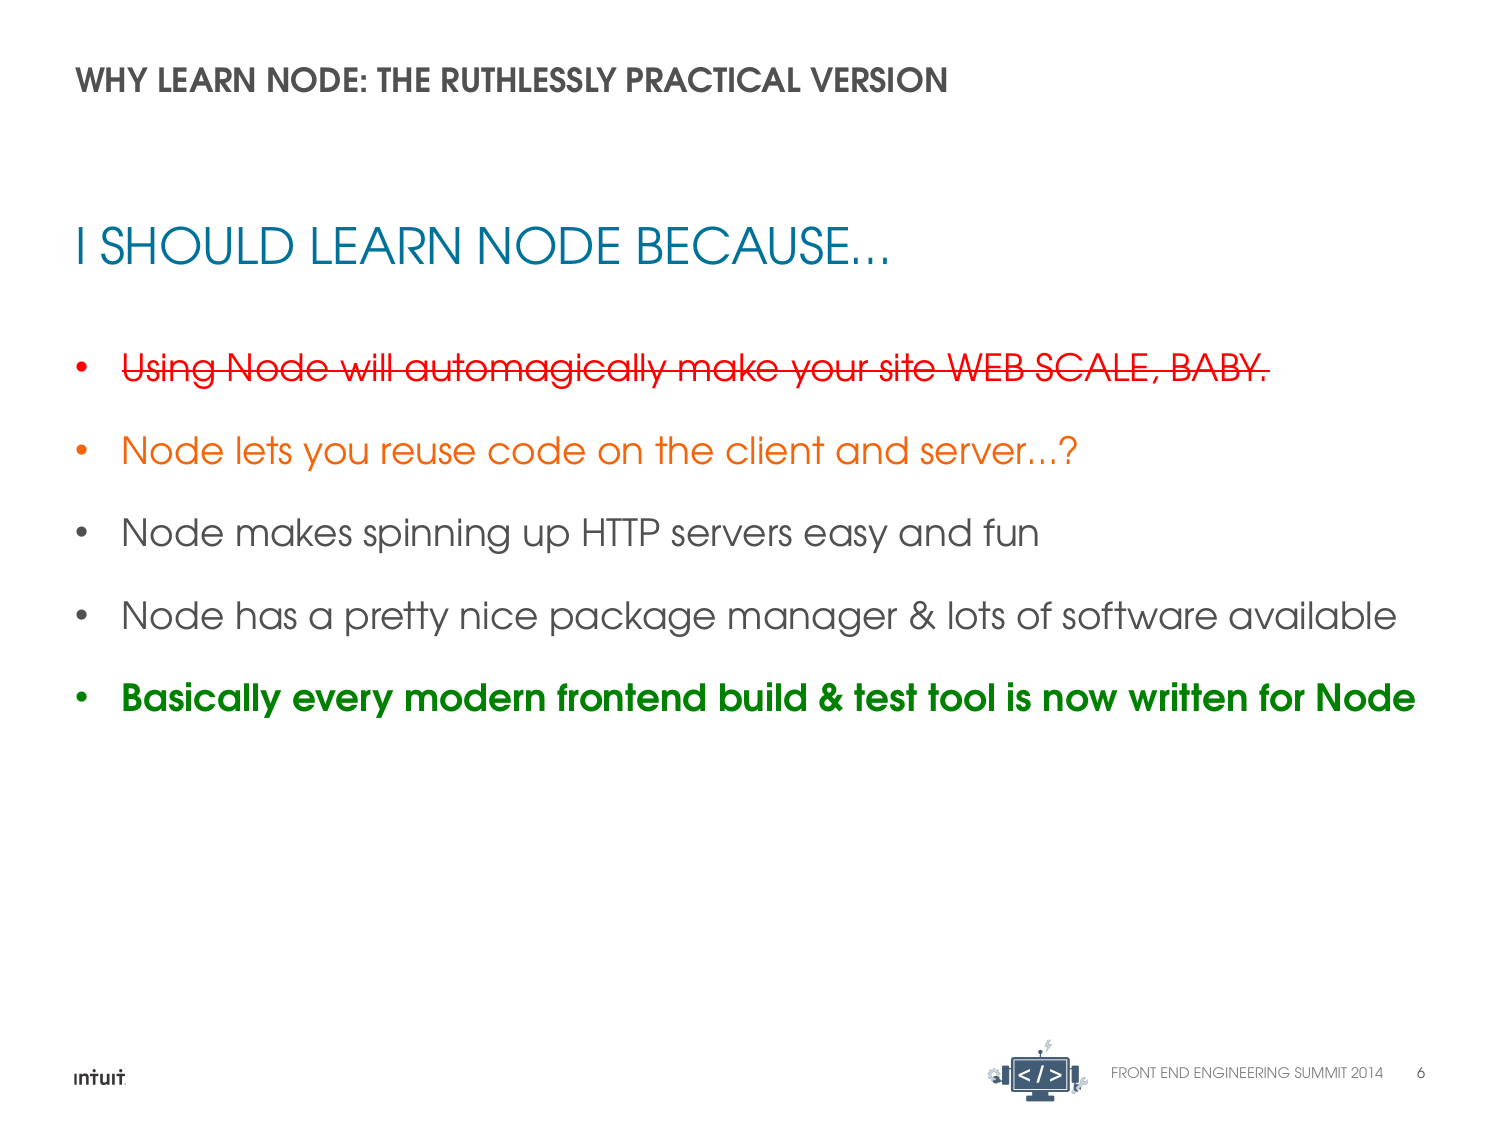

# WHY Learn NODE: The ruthlessly practical version
I should learn node because…
Using Node will automagically make your site WEB SCALE, BABY.
Node lets you reuse code on the client and server…?
Node makes spinning up HTTP servers easy and fun
Node has a pretty nice package manager & lots of software available
Basically every modern frontend build & test tool is now written for Node
Front End Engineering Summit 2014
6